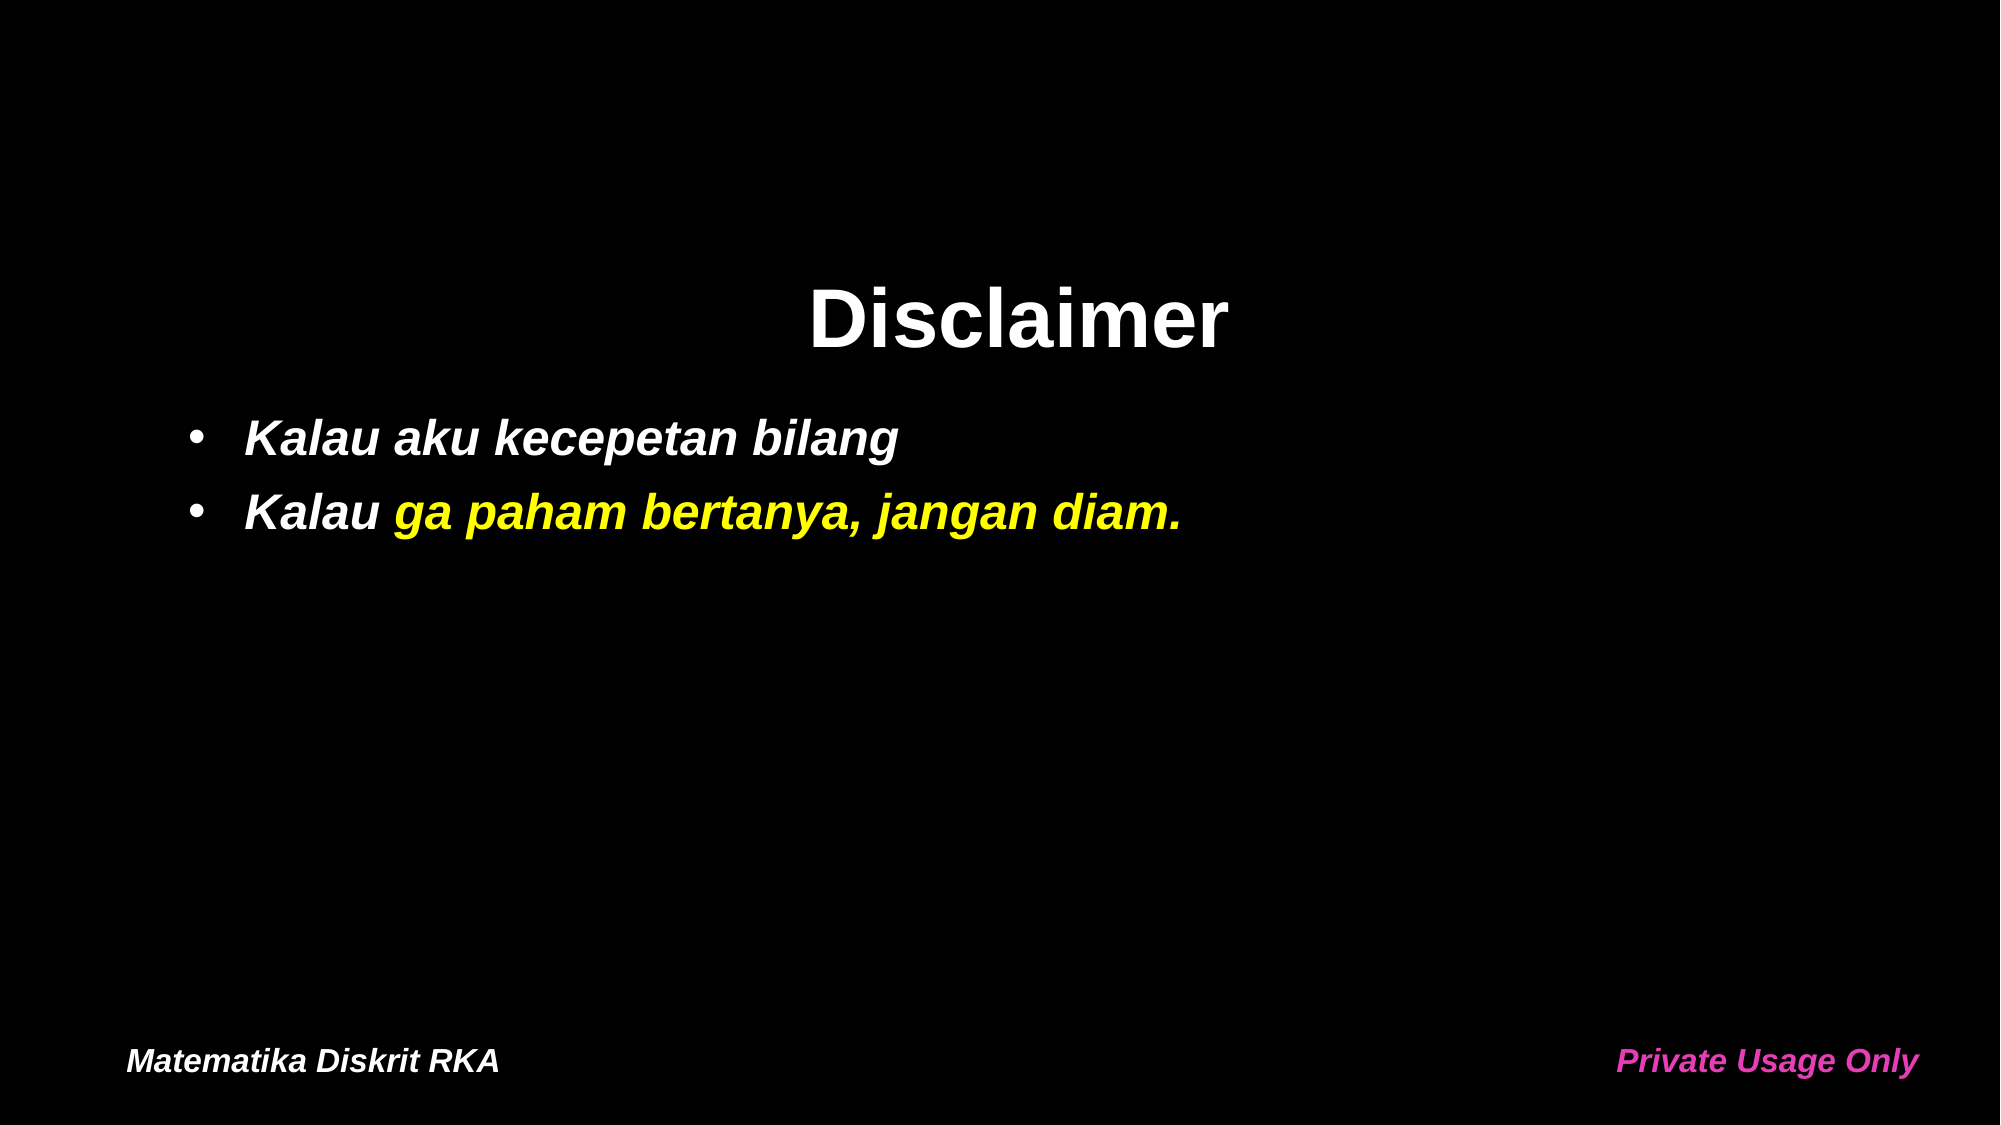

# Disclaimer
Kalau aku kecepetan bilang
Kalau ga paham bertanya, jangan diam.
Matematika Diskrit RKA
Private Usage Only